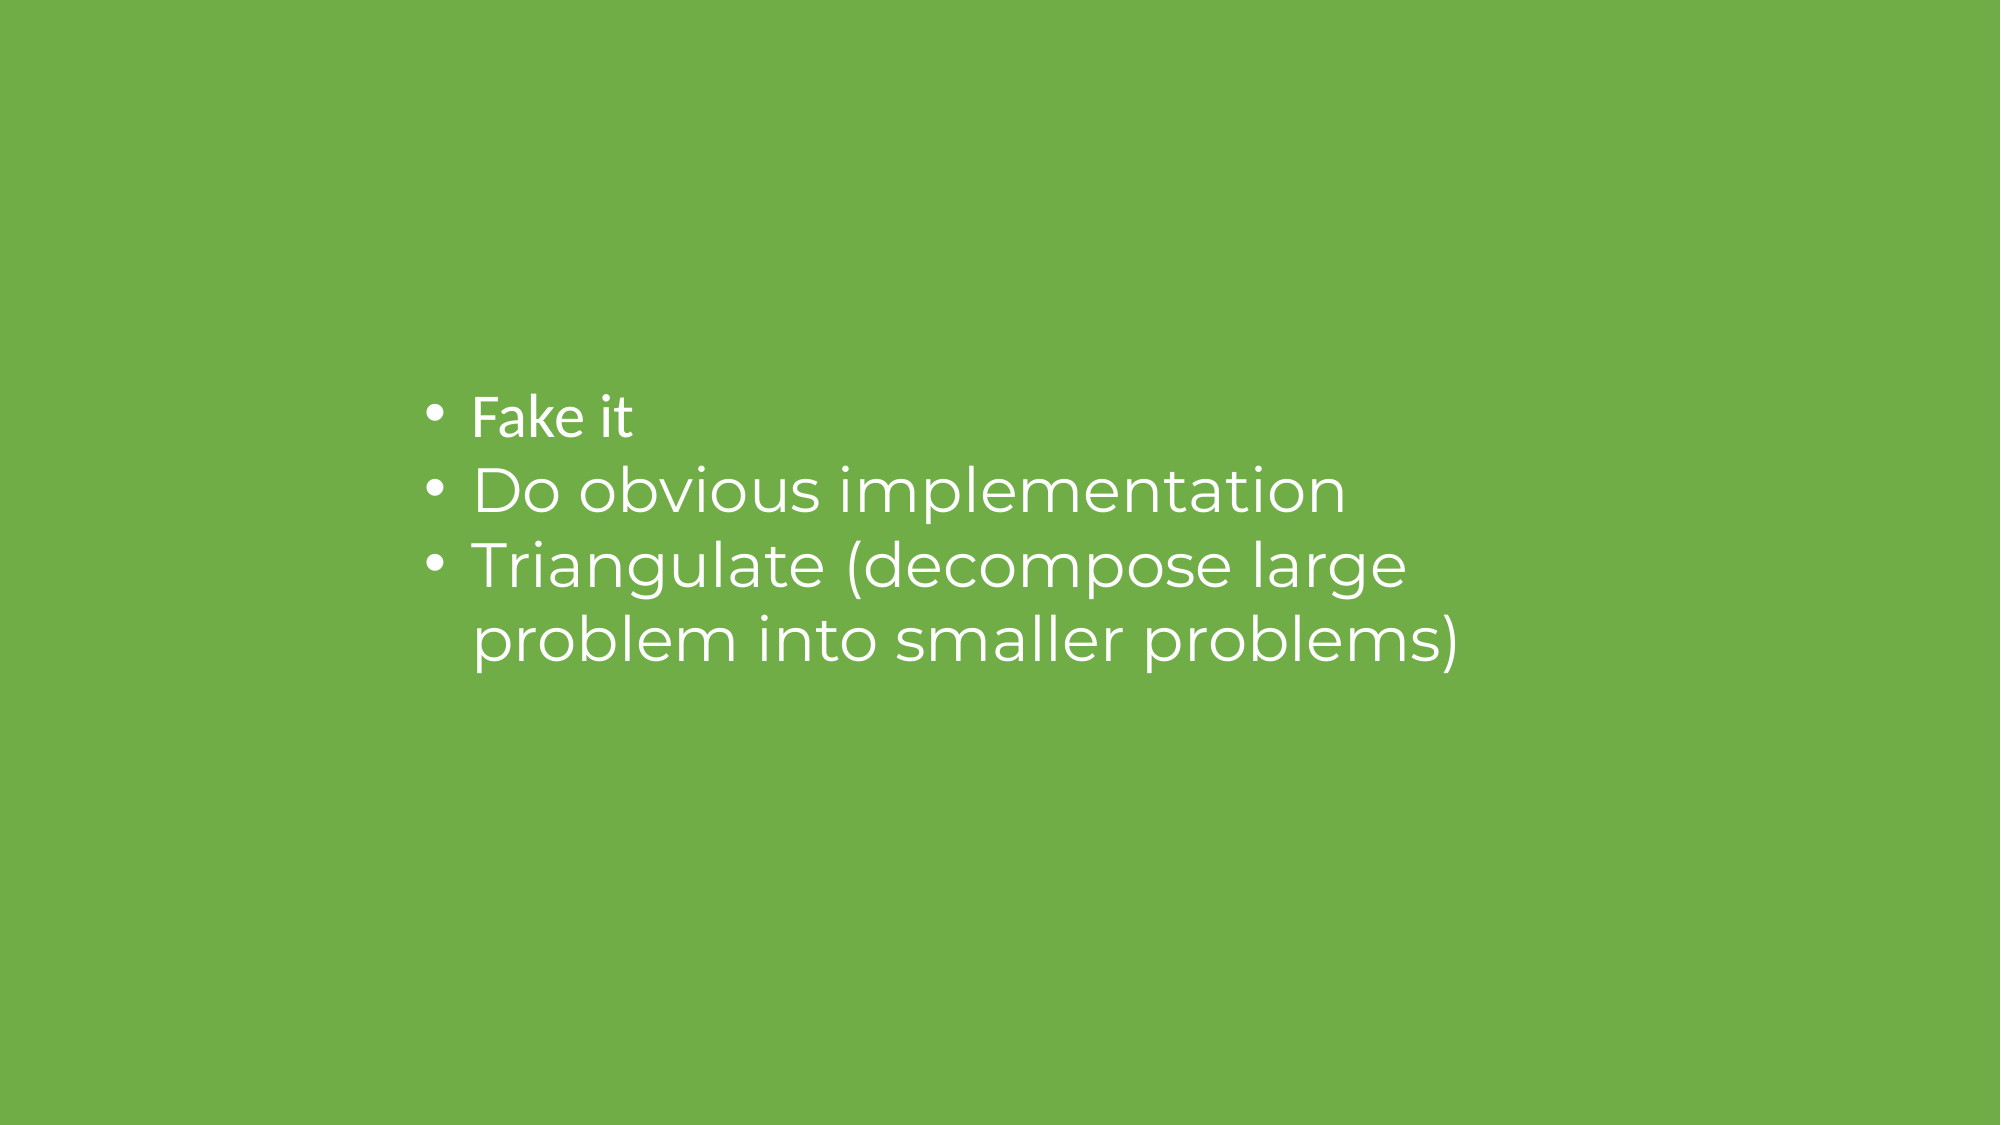

Fake it
Do obvious implementation
Triangulate (decompose large problem into smaller problems)